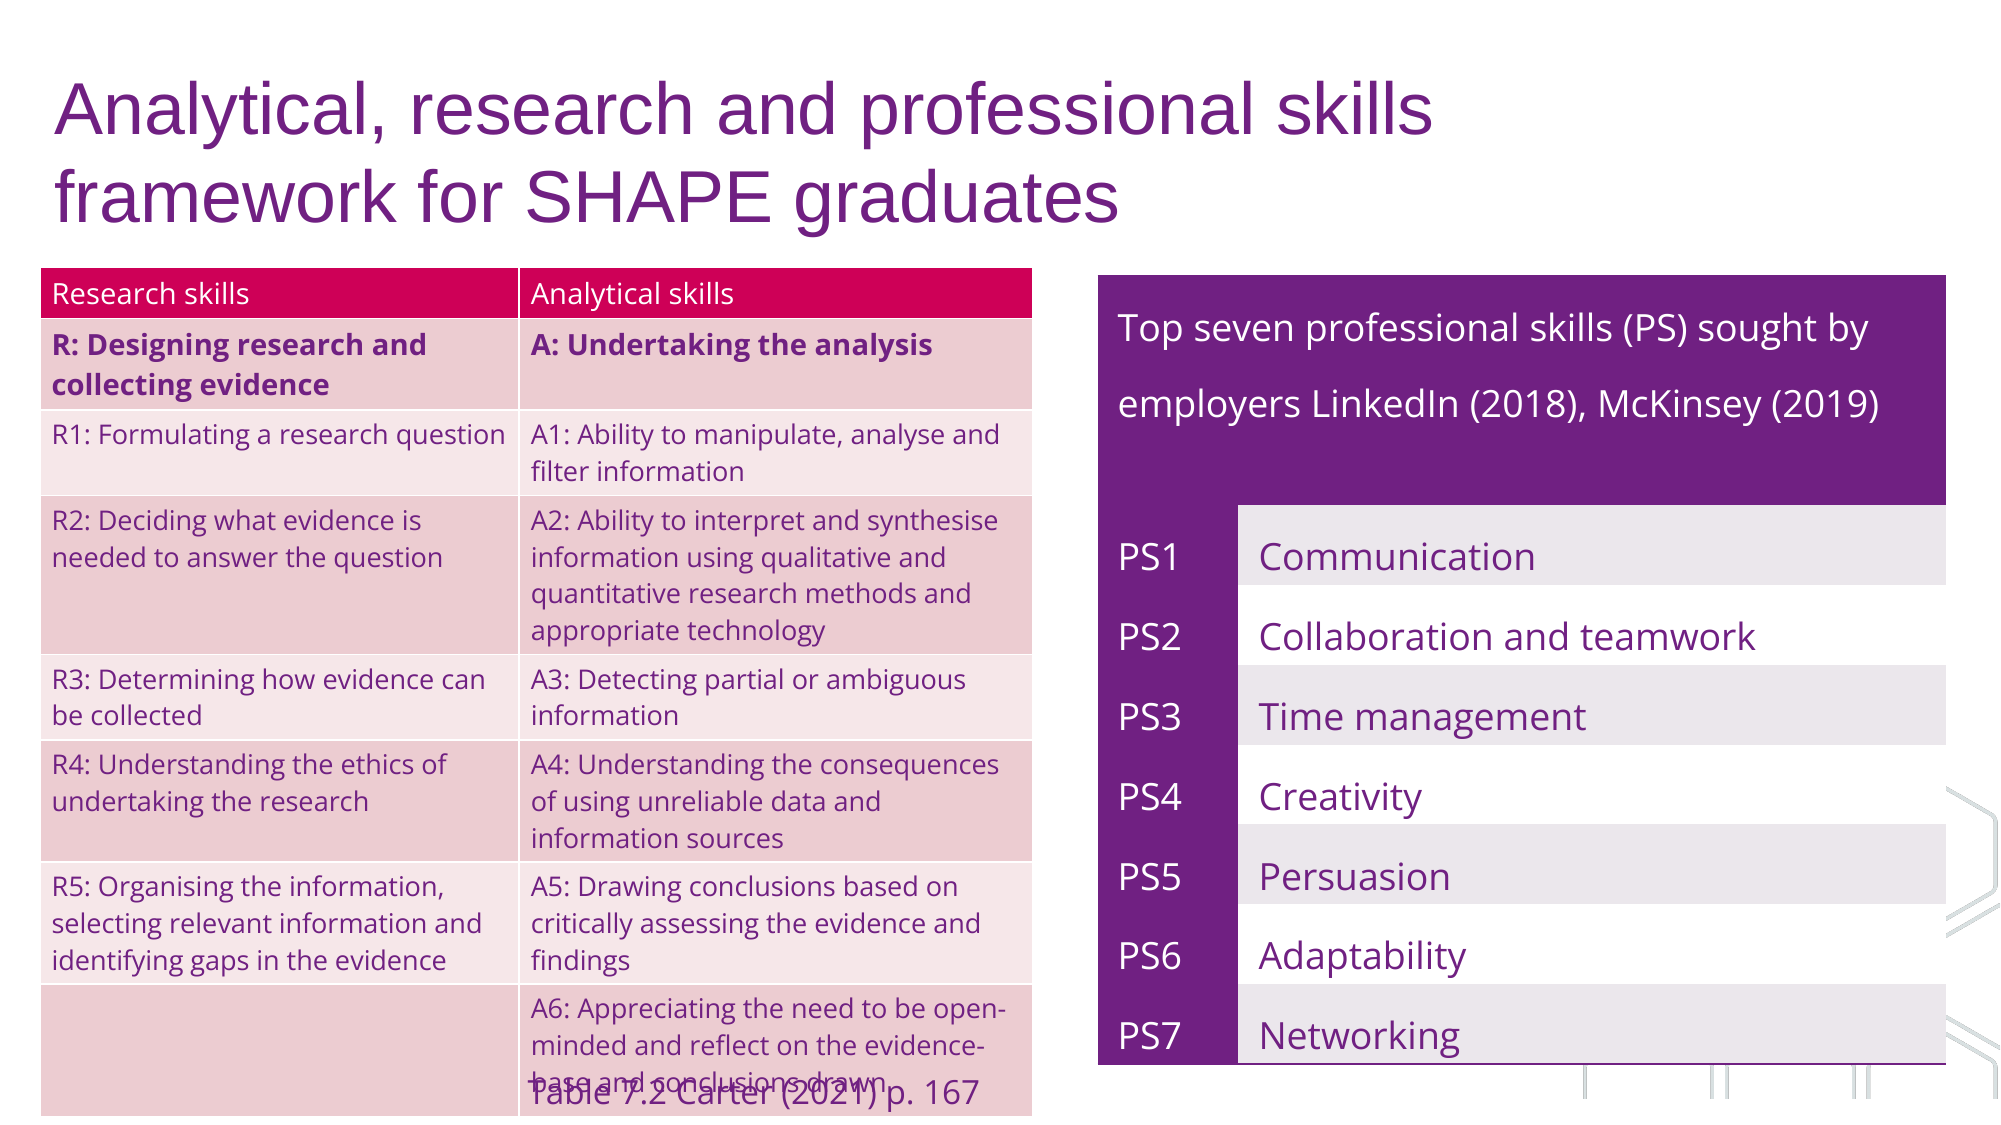

Analytical, research and professional skills framework for SHAPE graduates
| Research skills | Analytical skills |
| --- | --- |
| R: Designing research and collecting evidence | A: Undertaking the analysis |
| R1: Formulating a research question | A1: Ability to manipulate, analyse and filter information |
| R2: Deciding what evidence is needed to answer the question | A2: Ability to interpret and synthesise information using qualitative and quantitative research methods and appropriate technology |
| R3: Determining how evidence can be collected | A3: Detecting partial or ambiguous information |
| R4: Understanding the ethics of undertaking the research | A4: Understanding the consequences of using unreliable data and information sources |
| R5: Organising the information, selecting relevant information and identifying gaps in the evidence | A5: Drawing conclusions based on critically assessing the evidence and findings |
|  | A6: Appreciating the need to be open-minded and reflect on the evidence-base and conclusions drawn |
| Top seven professional skills (PS) sought by employers LinkedIn (2018), McKinsey (2019) |  |
| --- | --- |
| PS1 | Communication |
| PS2 | Collaboration and teamwork |
| PS3 | Time management |
| PS4 | Creativity |
| PS5 | Persuasion |
| PS6 | Adaptability |
| PS7 | Networking |
Table 7.2 Carter (2021) p. 167